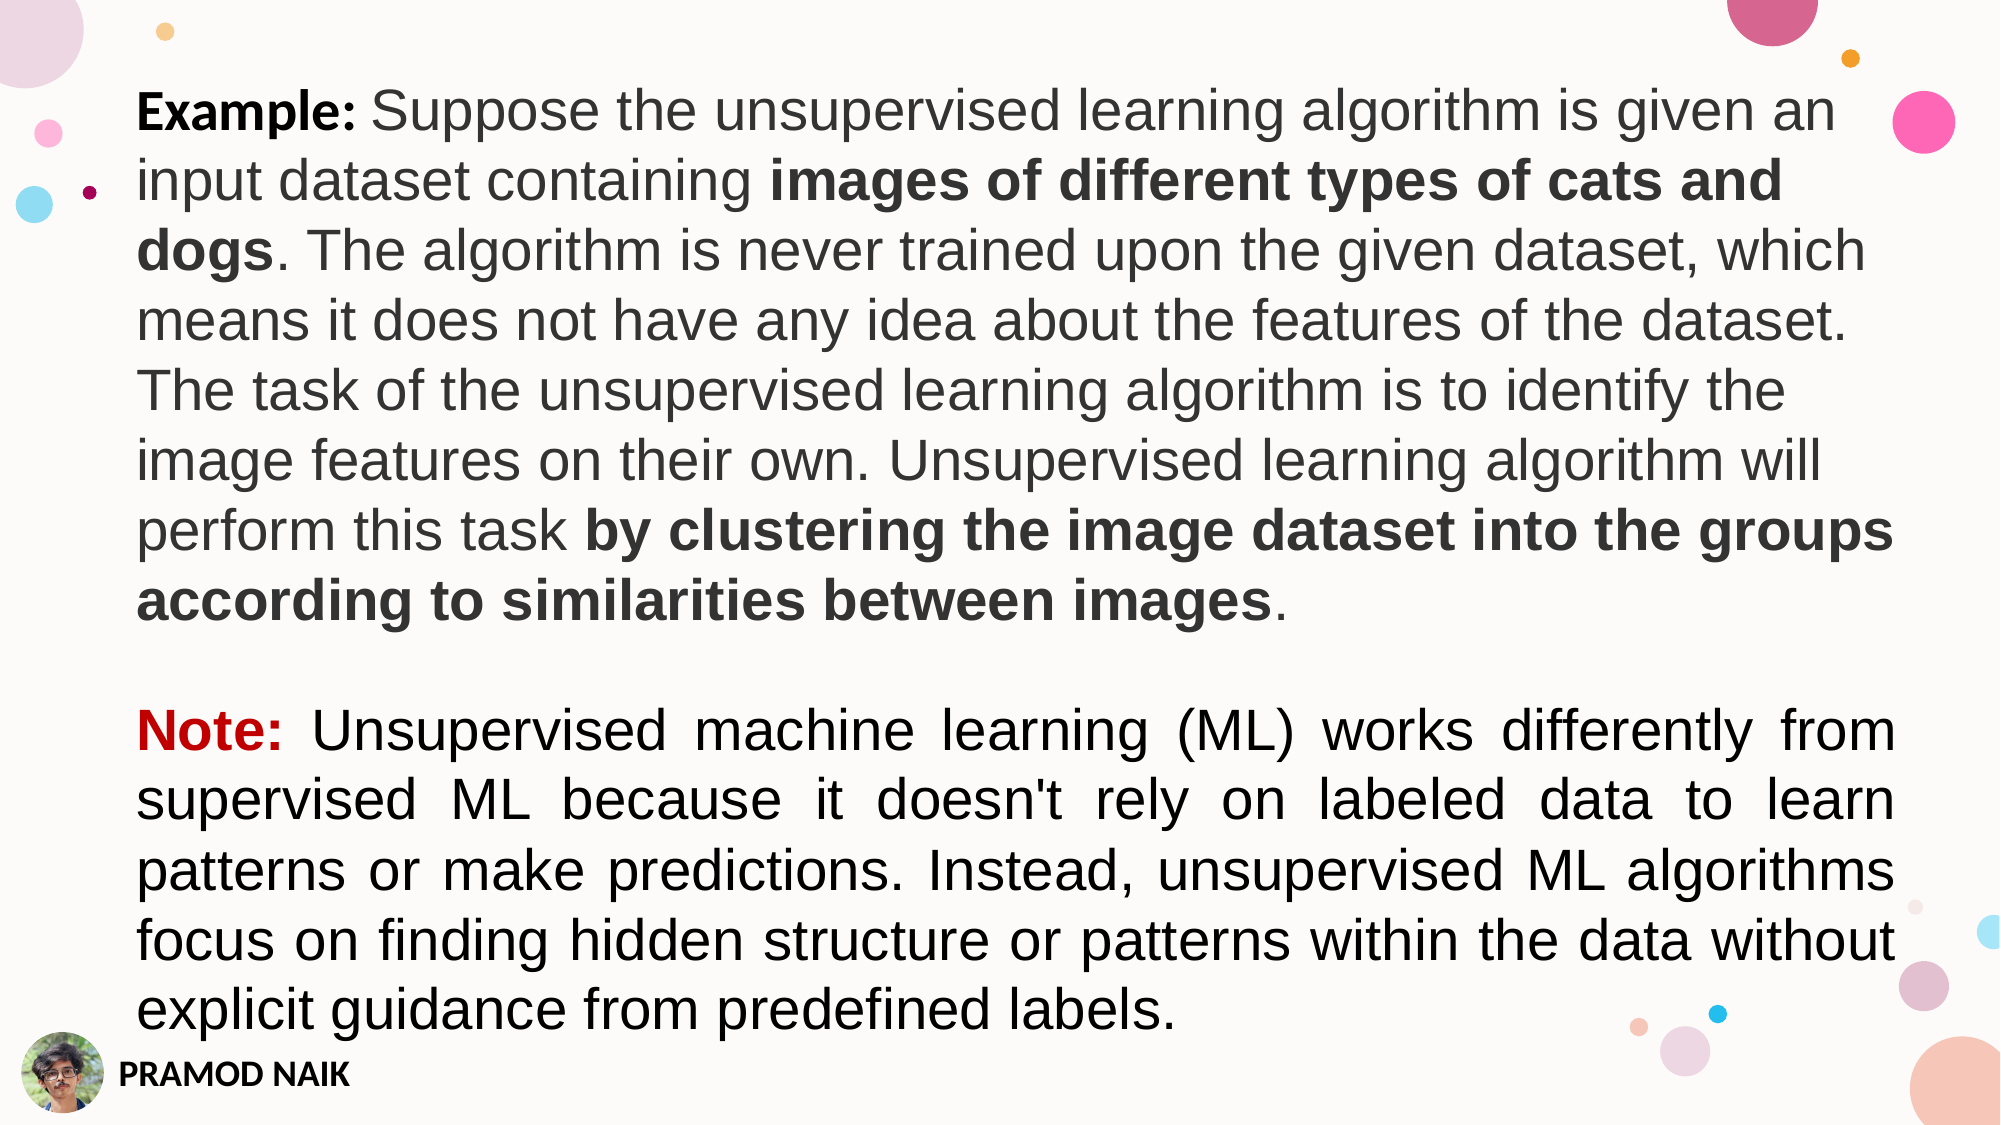

Example: Suppose the unsupervised learning algorithm is given an input dataset containing images of different types of cats and dogs. The algorithm is never trained upon the given dataset, which means it does not have any idea about the features of the dataset. The task of the unsupervised learning algorithm is to identify the image features on their own. Unsupervised learning algorithm will perform this task by clustering the image dataset into the groups according to similarities between images.

Note: Unsupervised machine learning (ML) works differently from supervised ML because it doesn't rely on labeled data to learn patterns or make predictions. Instead, unsupervised ML algorithms focus on finding hidden structure or patterns within the data without explicit guidance from predefined labels.